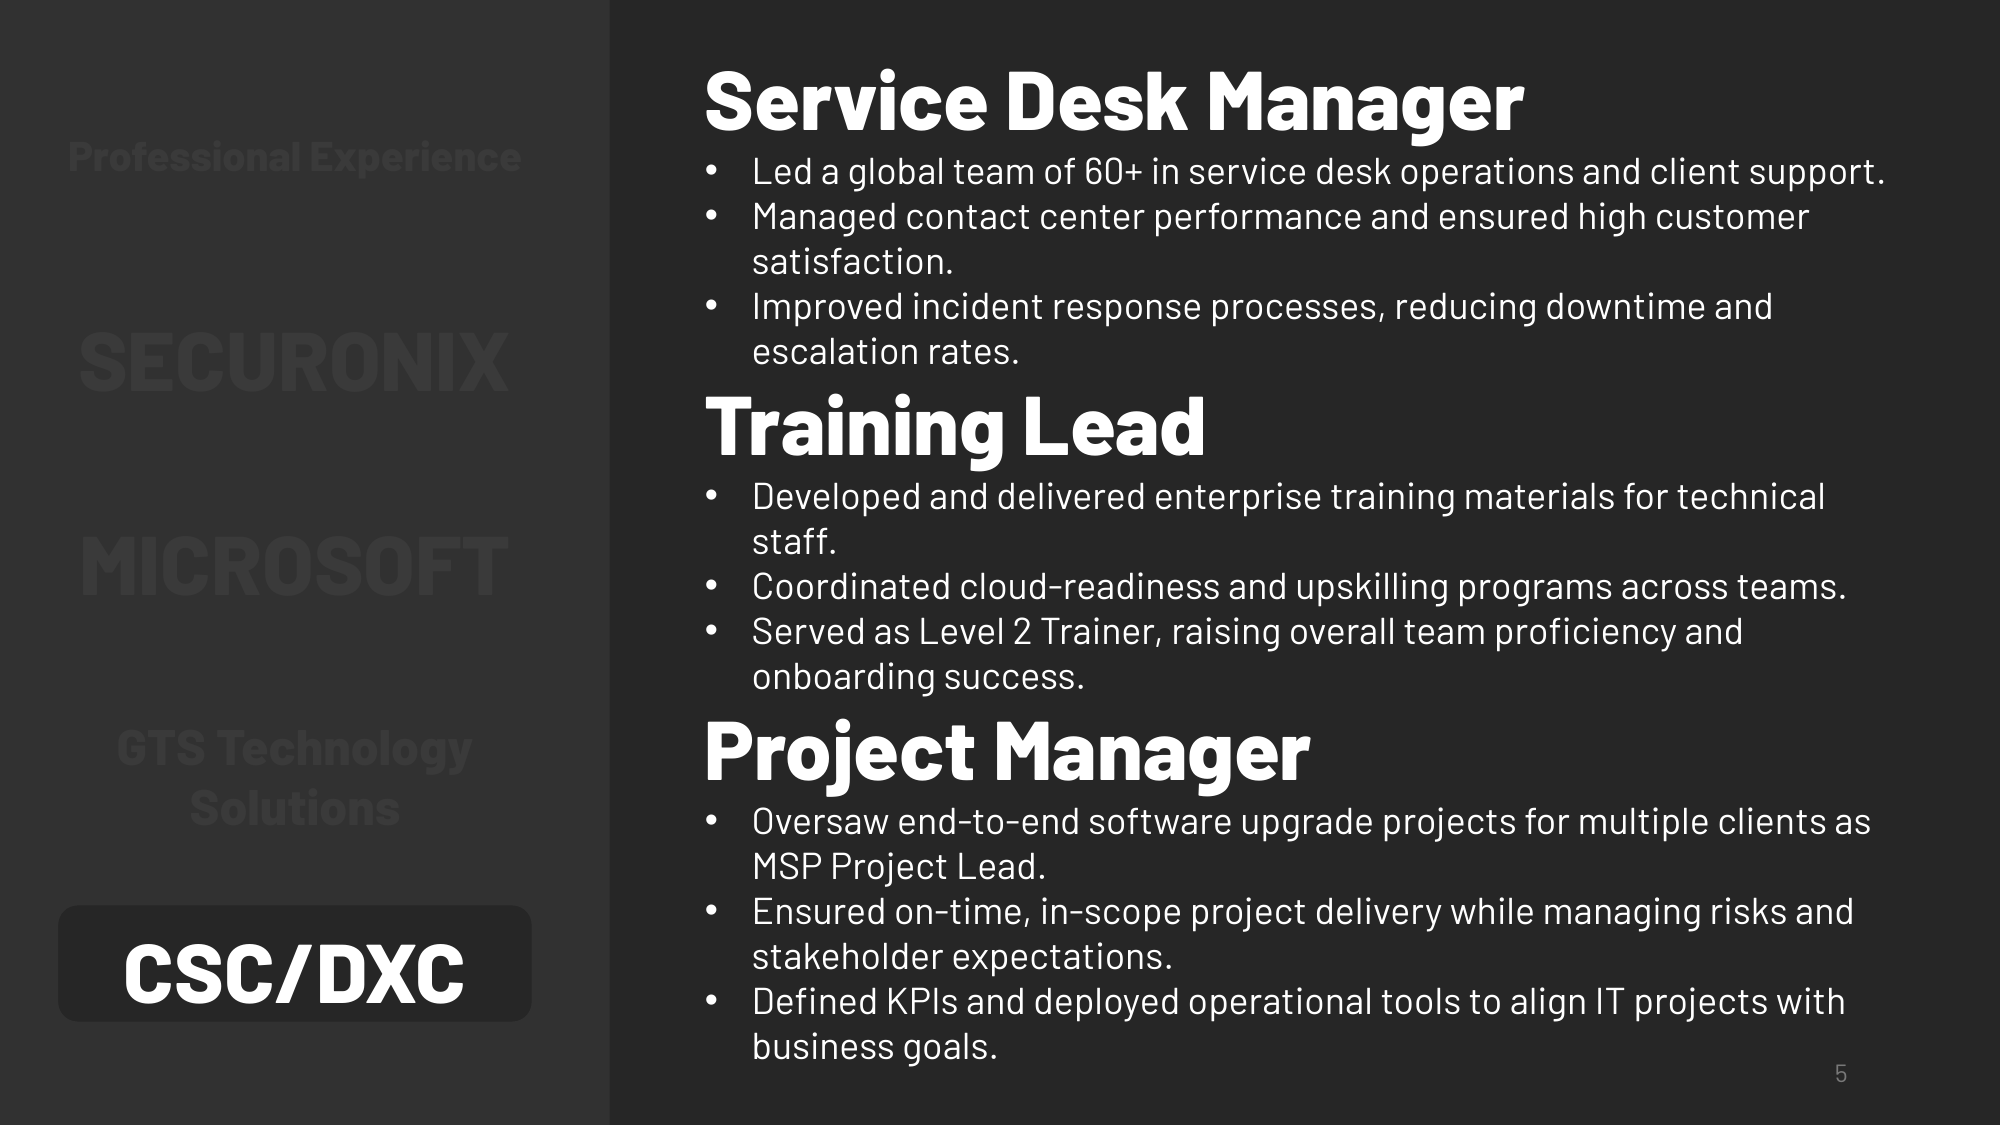

Service Desk Manager
Led a global team of 60+ in service desk operations and client support.
Managed contact center performance and ensured high customer satisfaction.
Improved incident response processes, reducing downtime and escalation rates.
Training Lead
Developed and delivered enterprise training materials for technical staff.
Coordinated cloud-readiness and upskilling programs across teams.
Served as Level 2 Trainer, raising overall team proficiency and onboarding success.
Project Manager
Oversaw end-to-end software upgrade projects for multiple clients as MSP Project Lead.
Ensured on-time, in-scope project delivery while managing risks and stakeholder expectations.
Defined KPIs and deployed operational tools to align IT projects with business goals.
Professional Experience
SECURONIX
MICROSOFT
GTS Technology Solutions
CSC/DXC
5